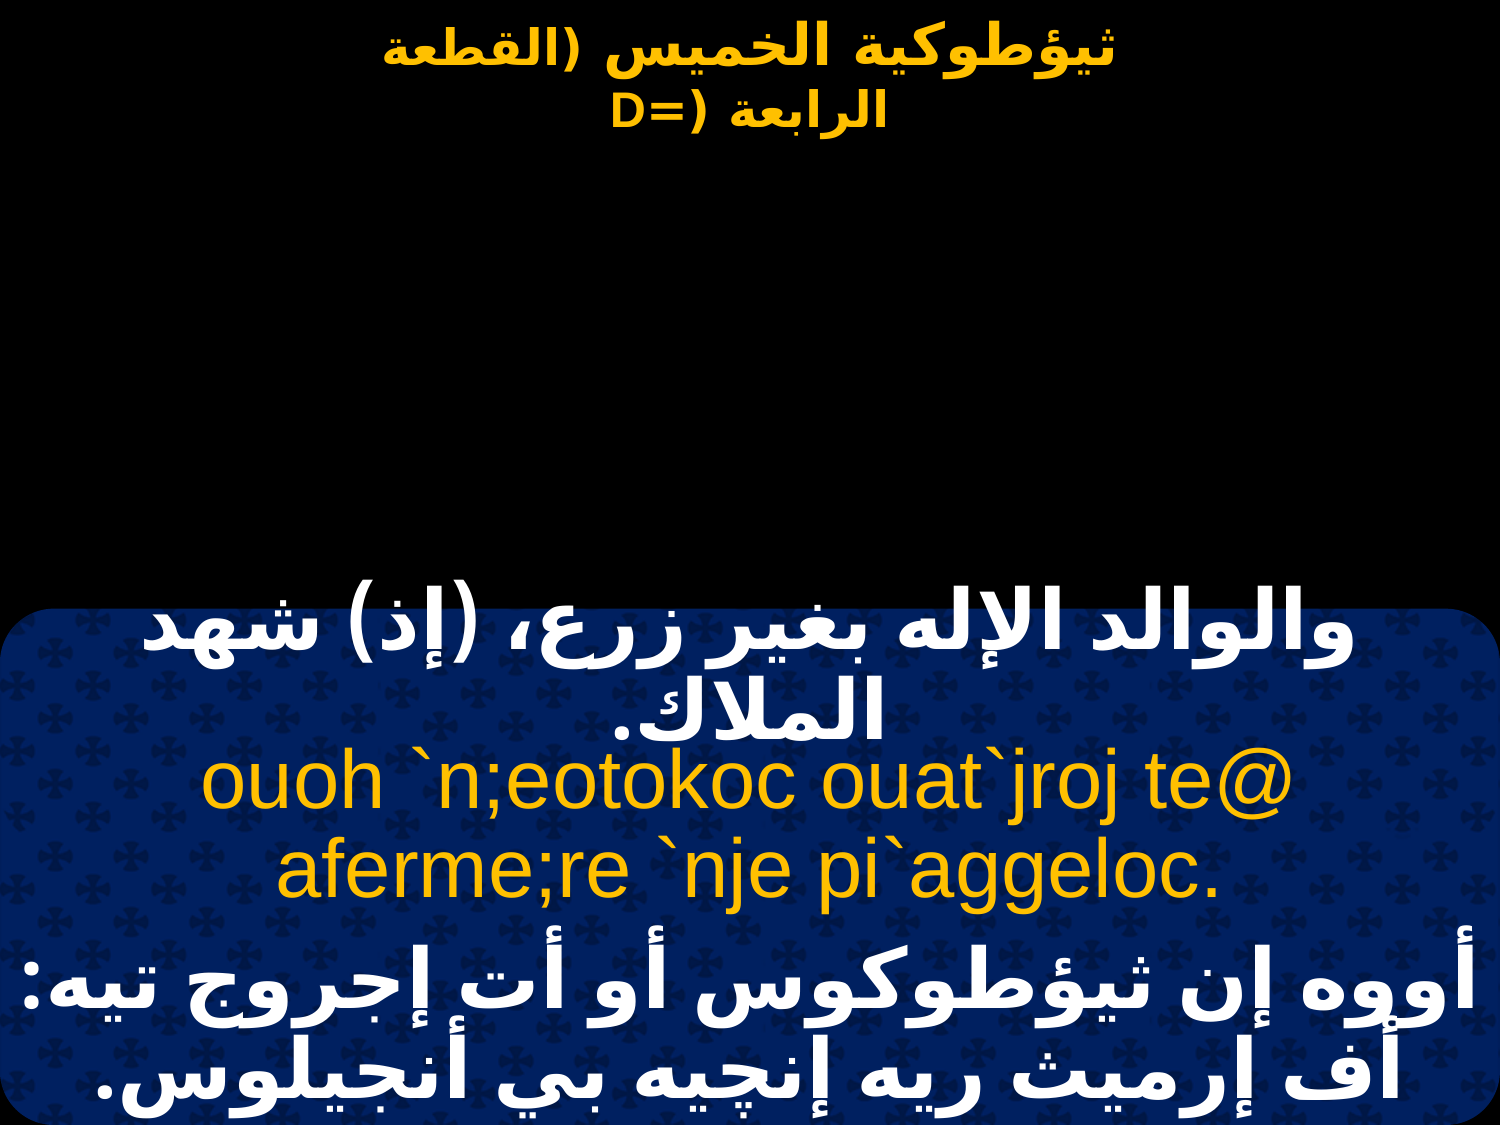

والوالد الإله بغير زرع، (إذ) شهد الملاك.
ouoh `n;eotokoc ouat`jroj te@ aferme;re `nje pi`aggeloc.
أووه إن ثيؤطوكوس أو أت إجروج تيه:
أف إرميث ريه إنچيه بي أنجيلوس.